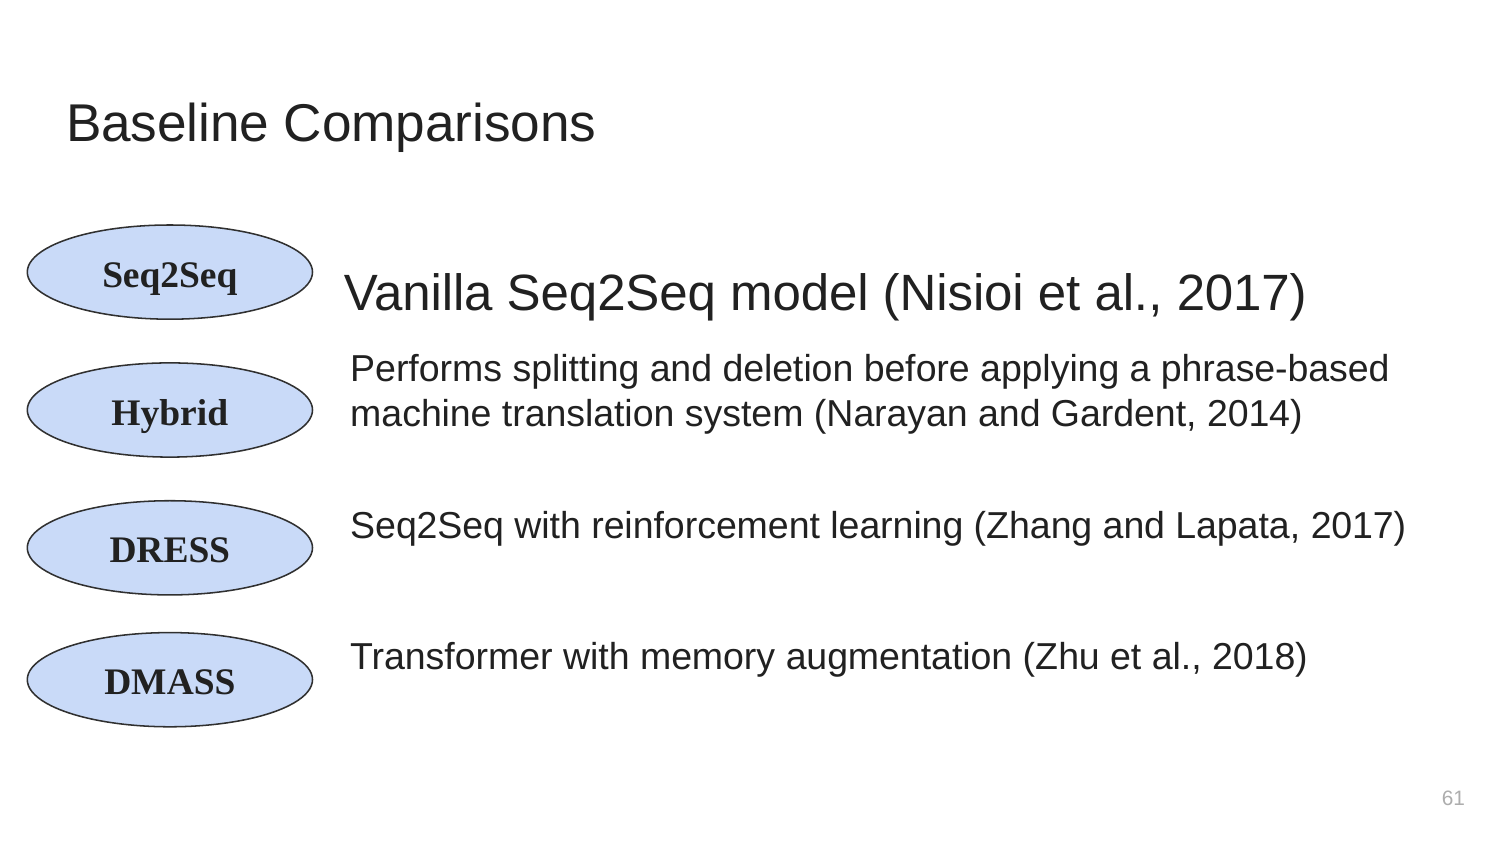

# Baseline Comparisons
Seq2Seq
Vanilla Seq2Seq model (Nisioi et al., 2017)

Performs splitting and deletion before applying a phrase-based machine translation system (Narayan and Gardent, 2014)
Hybrid
DRESS
Seq2Seq with reinforcement learning (Zhang and Lapata, 2017)
Transformer with memory augmentation (Zhu et al., 2018)
DMASS
61